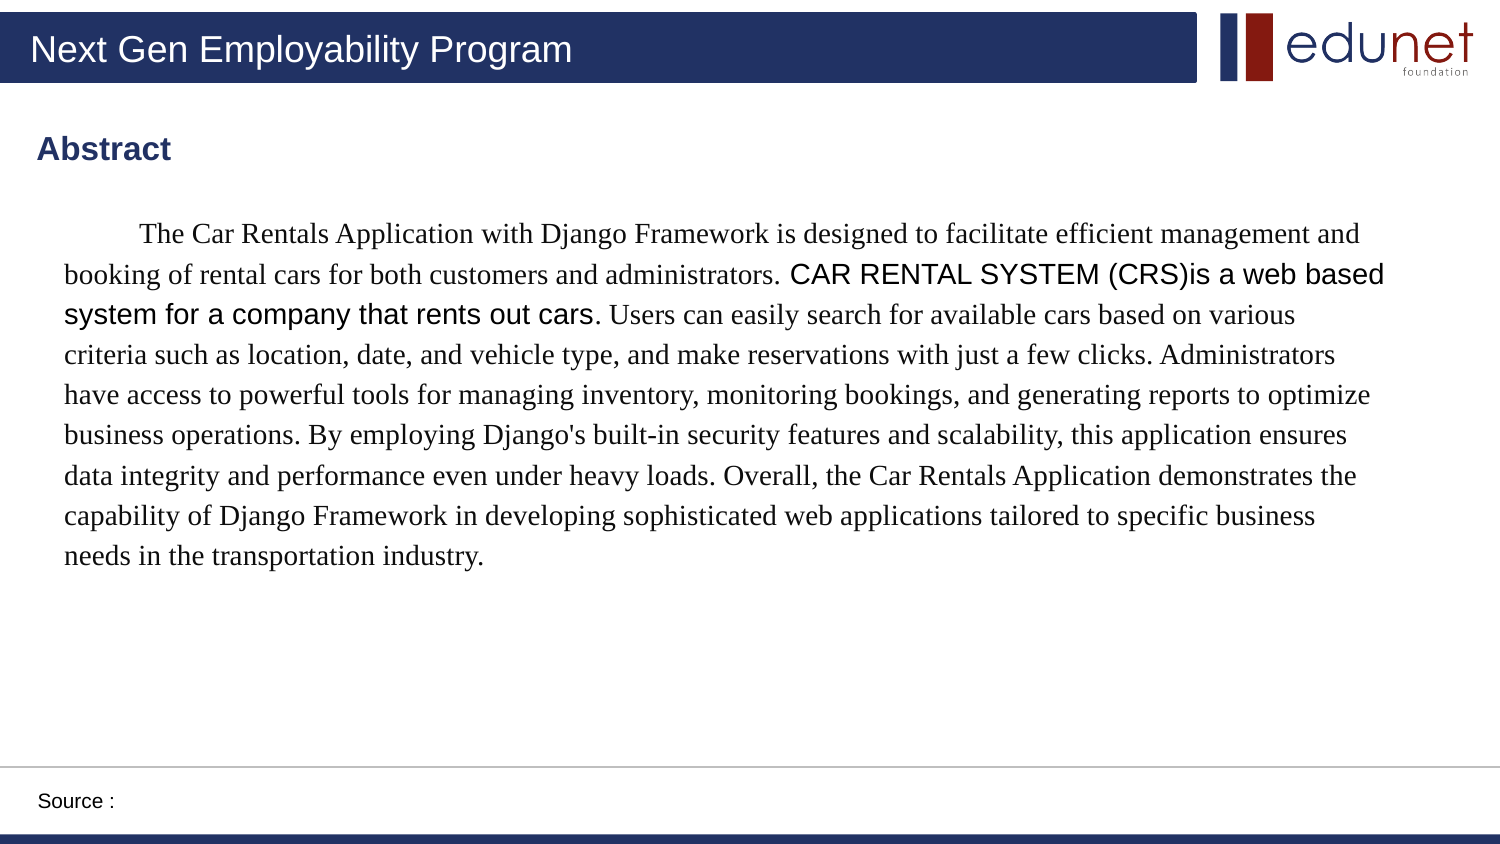

# Abstract
The Car Rentals Application with Django Framework is designed to facilitate efficient management and booking of rental cars for both customers and administrators. CAR RENTAL SYSTEM (CRS)is a web based system for a company that rents out cars. Users can easily search for available cars based on various criteria such as location, date, and vehicle type, and make reservations with just a few clicks. Administrators have access to powerful tools for managing inventory, monitoring bookings, and generating reports to optimize business operations. By employing Django's built-in security features and scalability, this application ensures data integrity and performance even under heavy loads. Overall, the Car Rentals Application demonstrates the capability of Django Framework in developing sophisticated web applications tailored to specific business needs in the transportation industry.

Source :